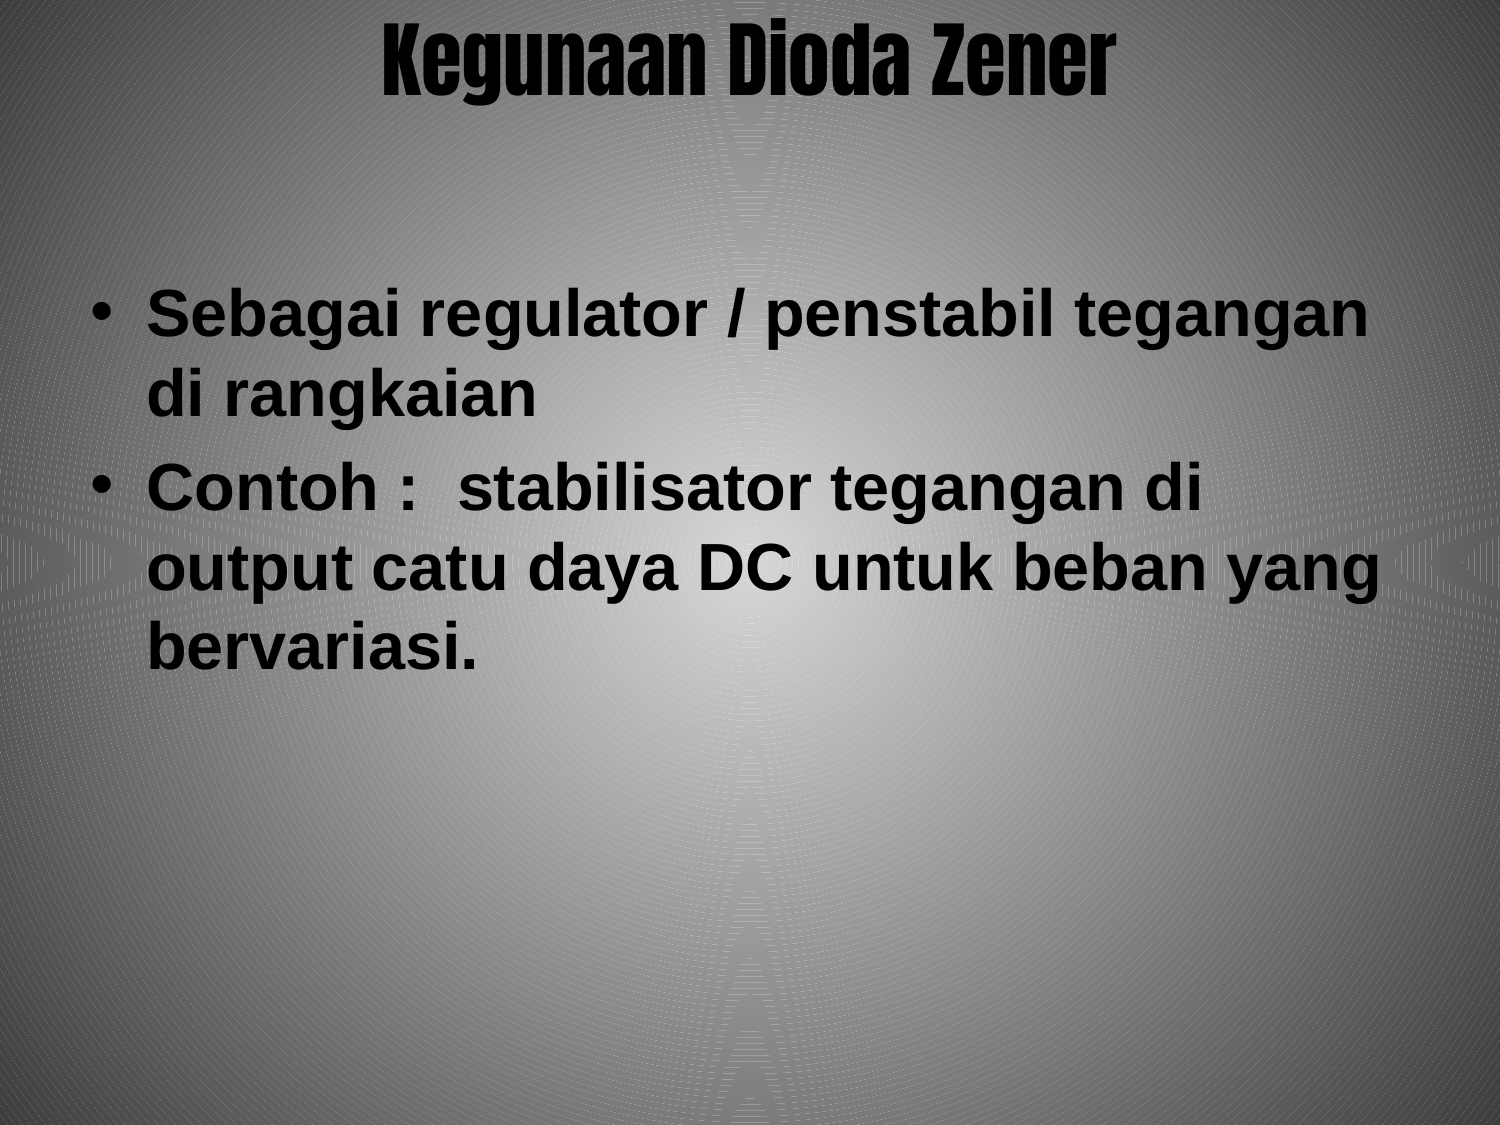

# Kegunaan Dioda Zener
Sebagai regulator / penstabil tegangan di rangkaian
Contoh :  stabilisator tegangan di output catu daya DC untuk beban yang bervariasi.